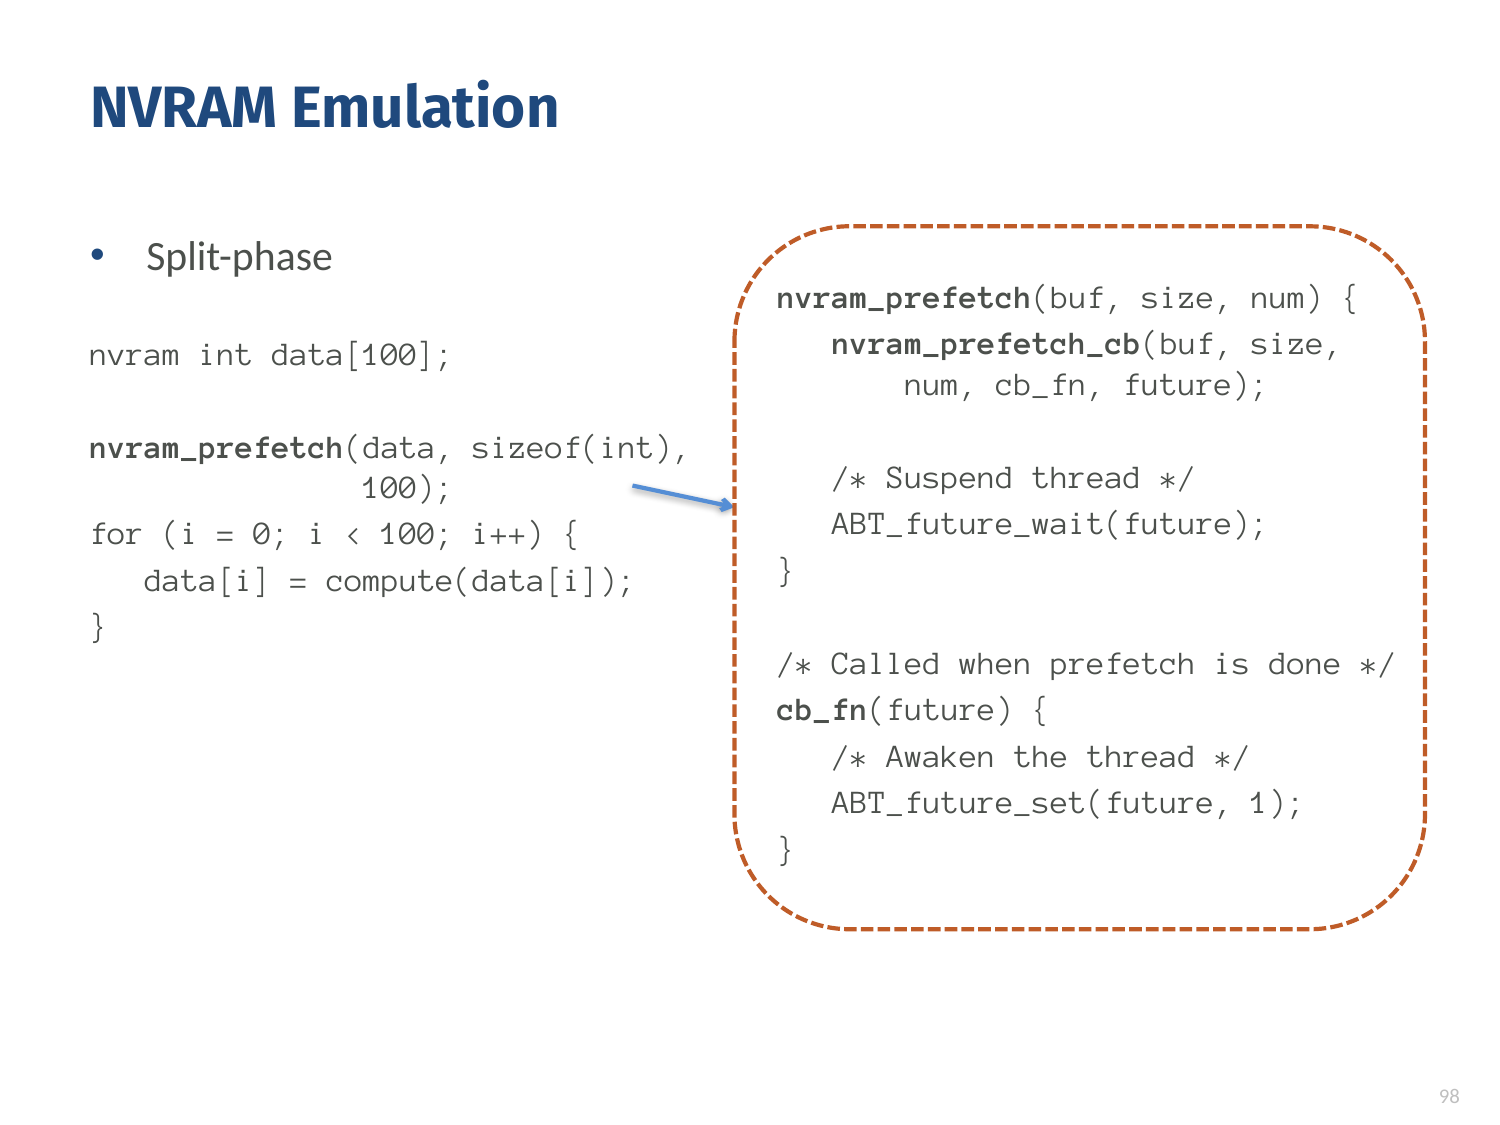

# NVRAM Emulation
Split-phase

nvram int data[100];

nvram_prefetch(data, sizeof(int),
               100);
for (i = 0; i < 100; i++) {
   data[i] = compute(data[i]);
}

nvram_prefetch(buf, size, num) {
   nvram_prefetch_cb(buf, size,
       num, cb_fn, future);

   /* Suspend thread */
   ABT_future_wait(future);
}

/* Called when prefetch is done */
cb_fn(future) {
   /* Awaken the thread */
   ABT_future_set(future, 1);
}

98